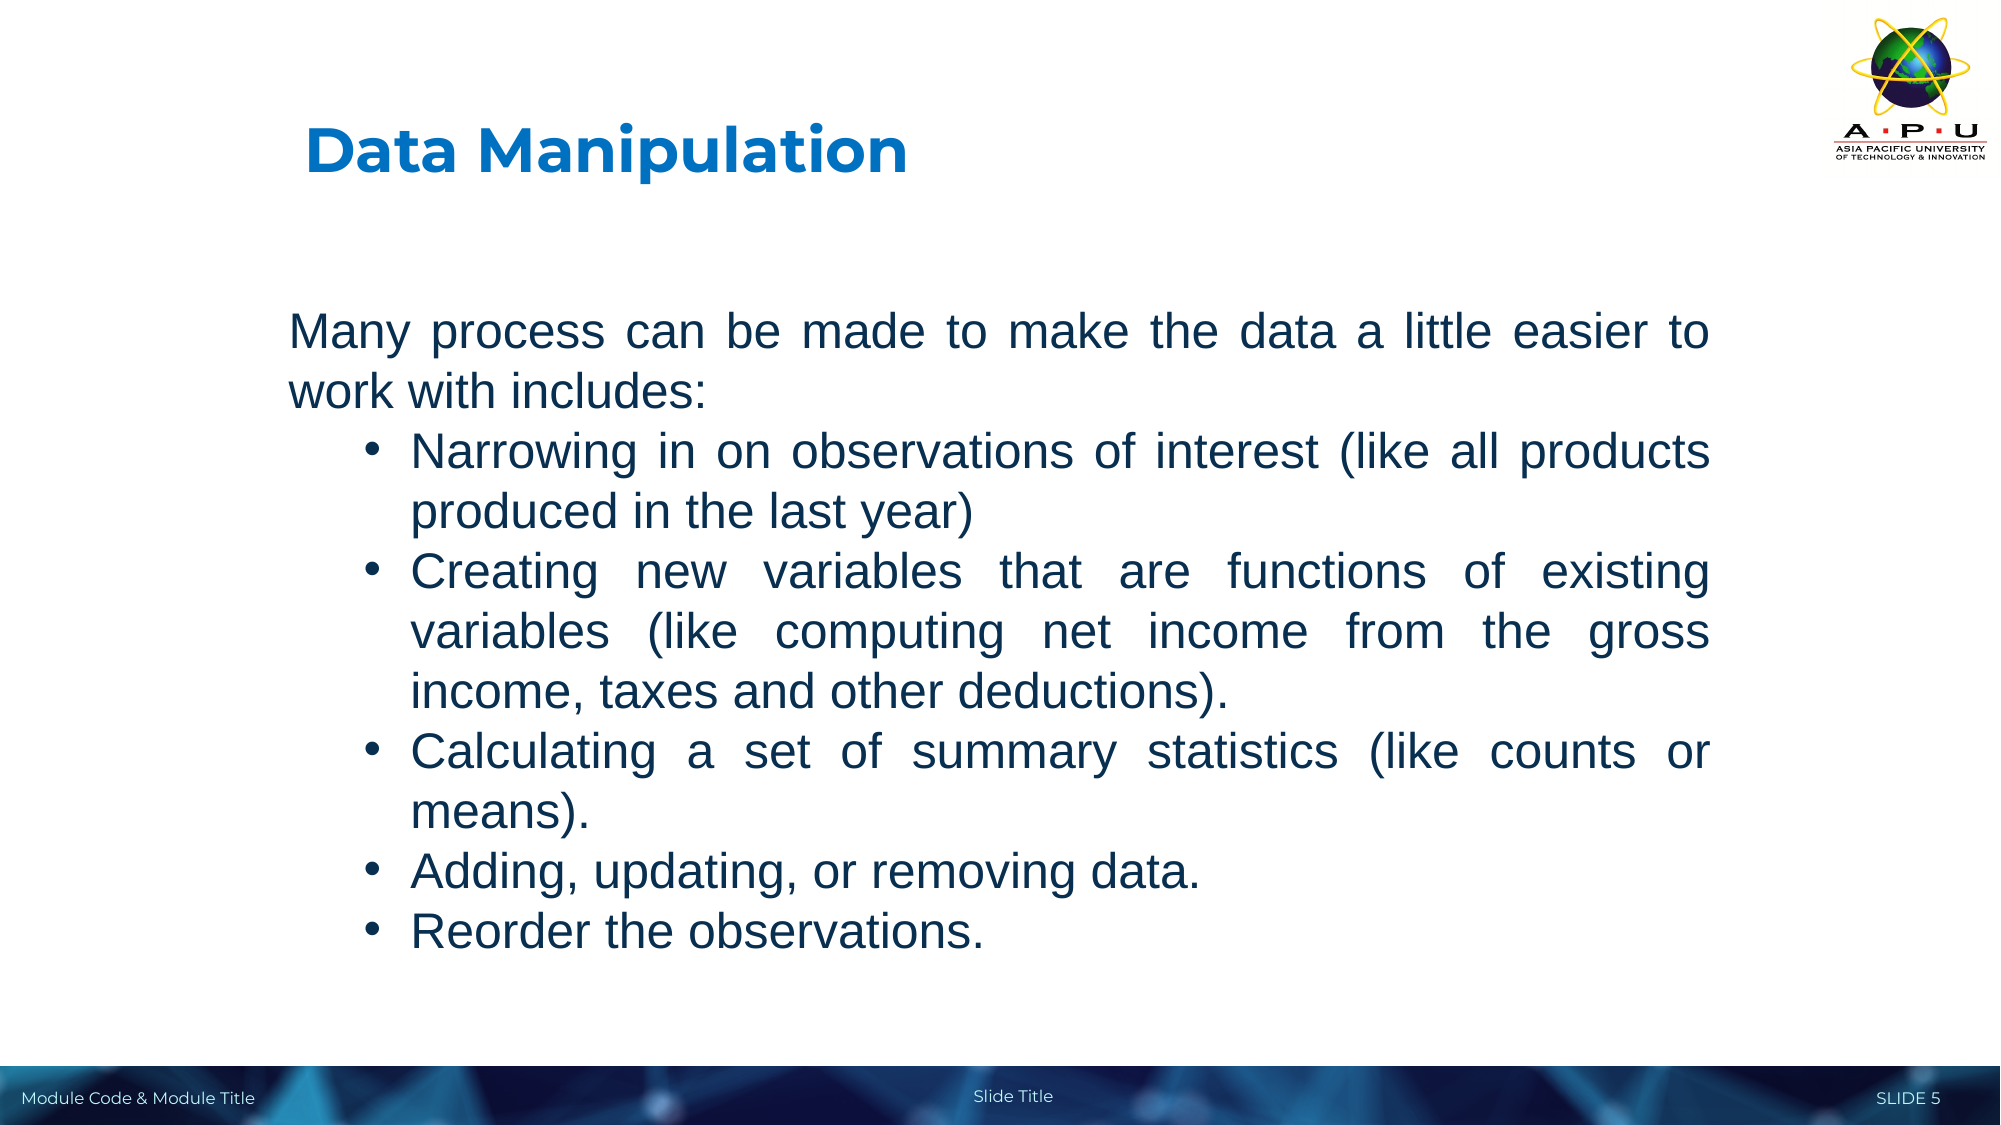

# Data Manipulation
Many process can be made to make the data a little easier to work with includes:
Narrowing in on observations of interest (like all products produced in the last year)
Creating new variables that are functions of existing variables (like computing net income from the gross income, taxes and other deductions).
Calculating a set of summary statistics (like counts or means).
Adding, updating, or removing data.
Reorder the observations.